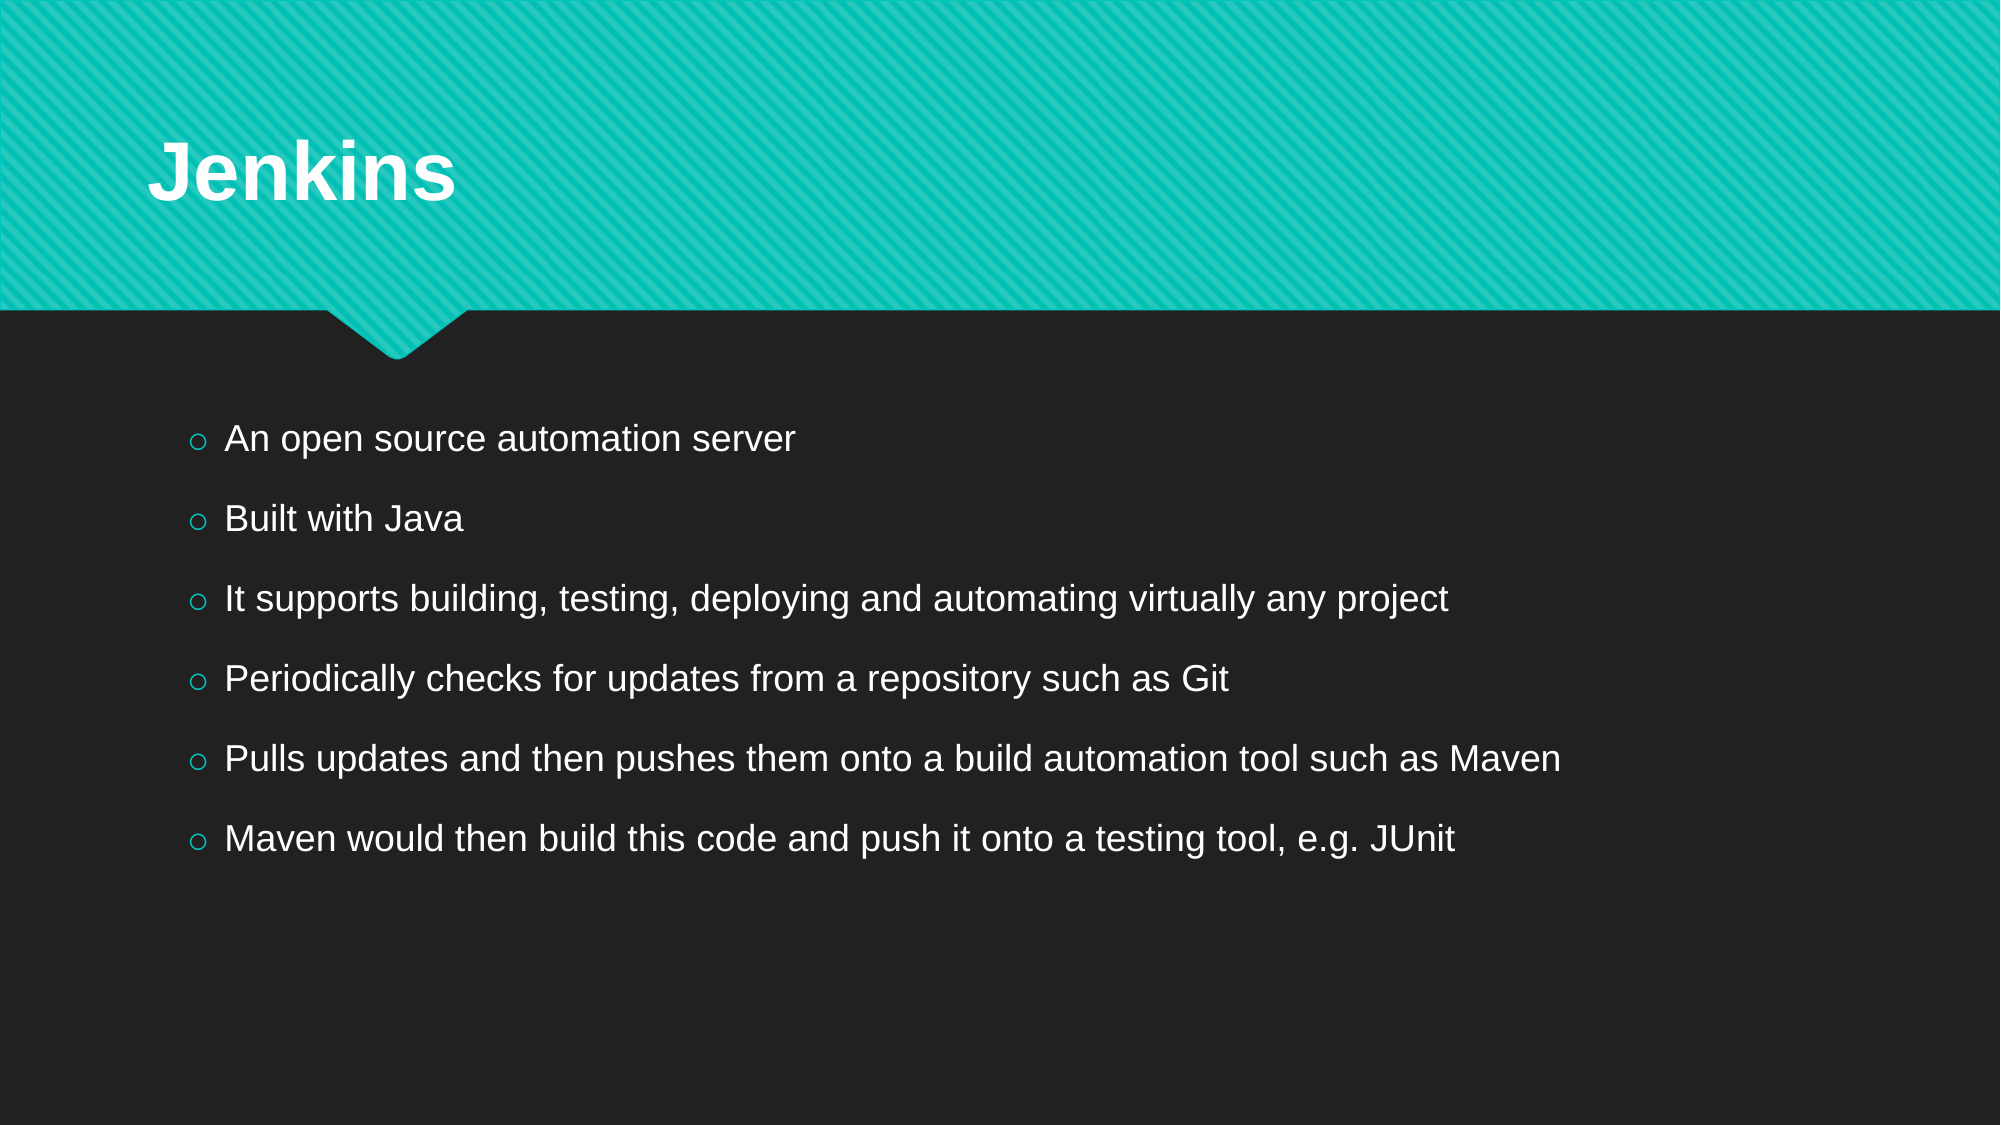

# Jenkins
An open source automation server
Built with Java
It supports building, testing, deploying and automating virtually any project
Periodically checks for updates from a repository such as Git
Pulls updates and then pushes them onto a build automation tool such as Maven
Maven would then build this code and push it onto a testing tool, e.g. JUnit